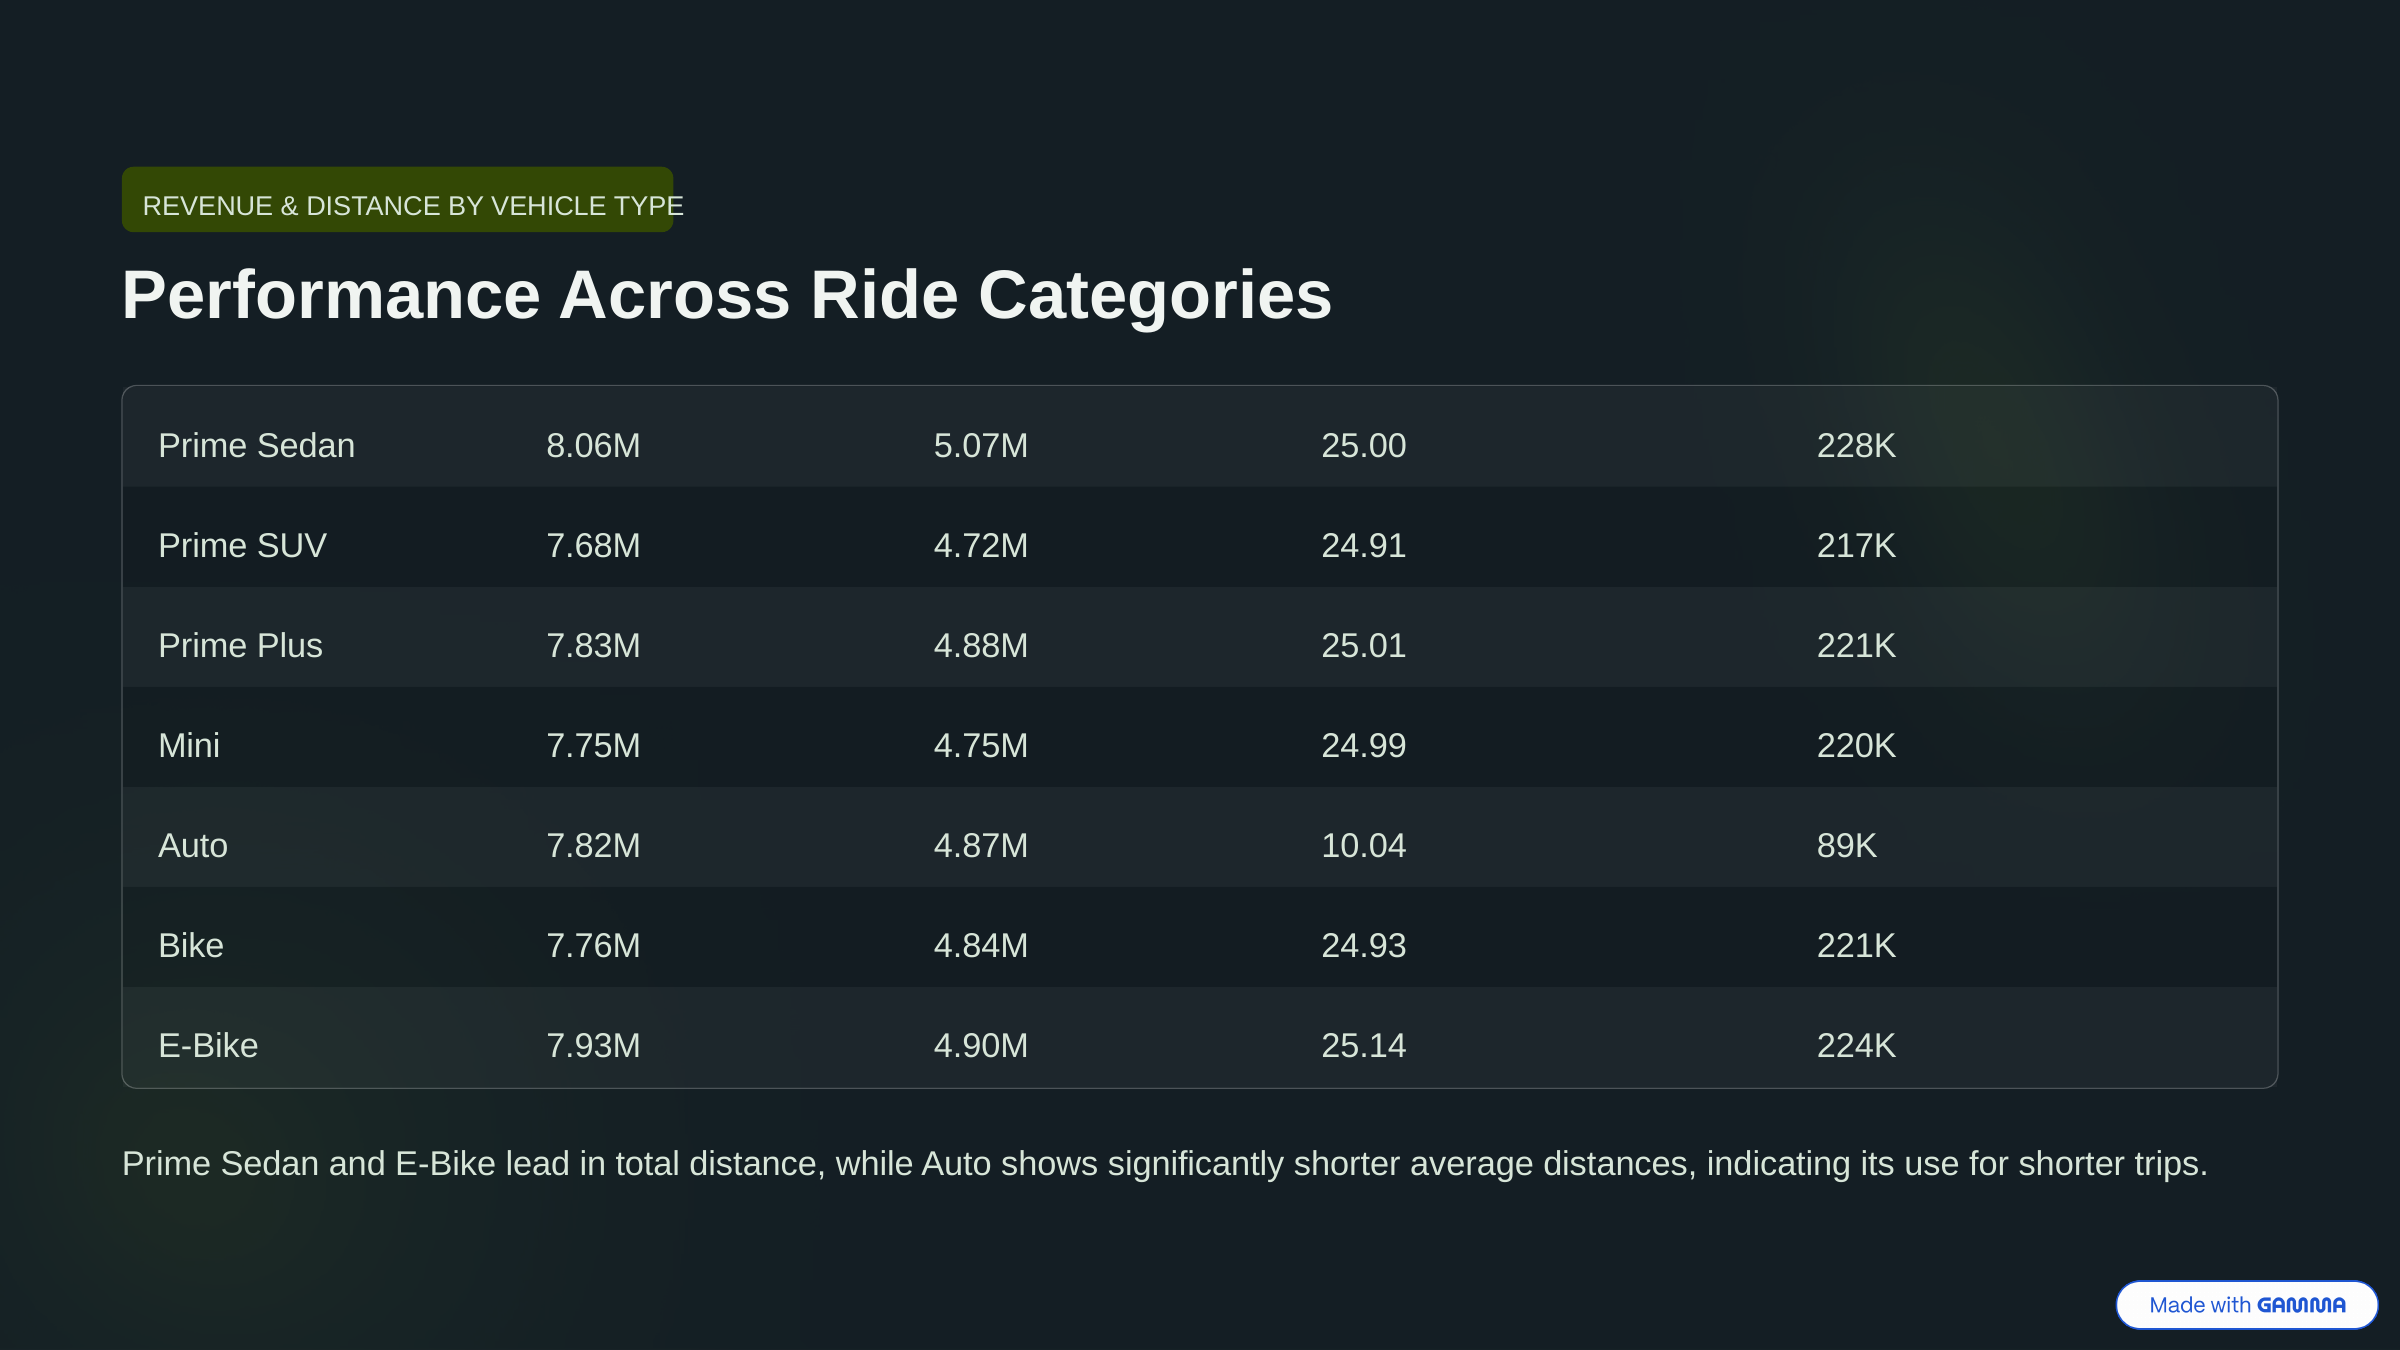

REVENUE & DISTANCE BY VEHICLE TYPE
Performance Across Ride Categories

Prime Sedan
8.06M
5.07M
25.00
228K

Prime SUV
7.68M
4.72M
24.91
217K

Prime Plus
7.83M
4.88M
25.01
221K

Mini
7.75M
4.75M
24.99
220K

Auto
7.82M
4.87M
10.04
89K

Bike
7.76M
4.84M
24.93
221K

E-Bike
7.93M
4.90M
25.14
224K
Prime Sedan and E-Bike lead in total distance, while Auto shows significantly shorter average distances, indicating its use for shorter trips.